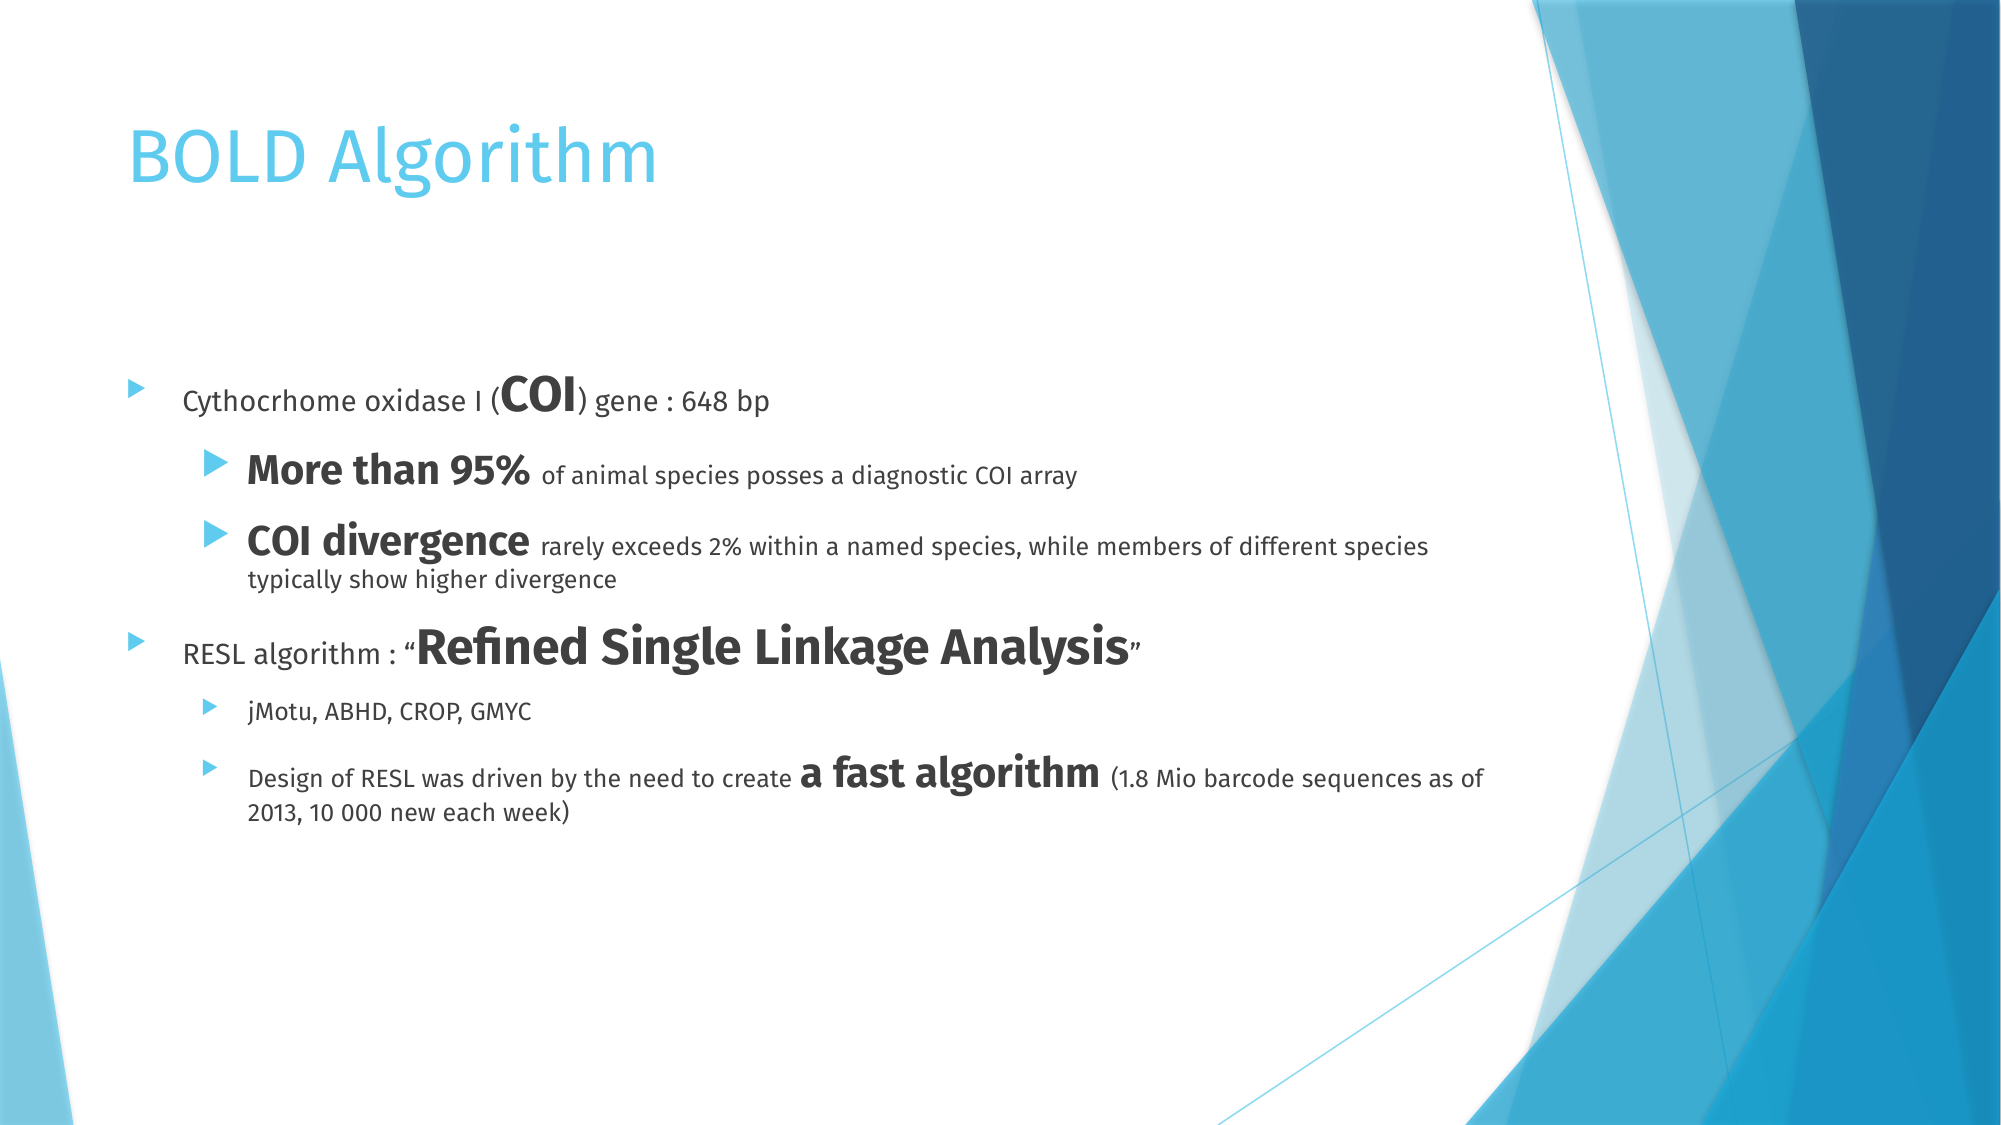

# BOLD Algorithm
Cythocrhome oxidase I (COI) gene : 648 bp
More than 95% of animal species posses a diagnostic COI array
COI divergence rarely exceeds 2% within a named species, while members of different species typically show higher divergence
RESL algorithm : “Refined Single Linkage Analysis”
jMotu, ABHD, CROP, GMYC
Design of RESL was driven by the need to create a fast algorithm (1.8 Mio barcode sequences as of 2013, 10 000 new each week)